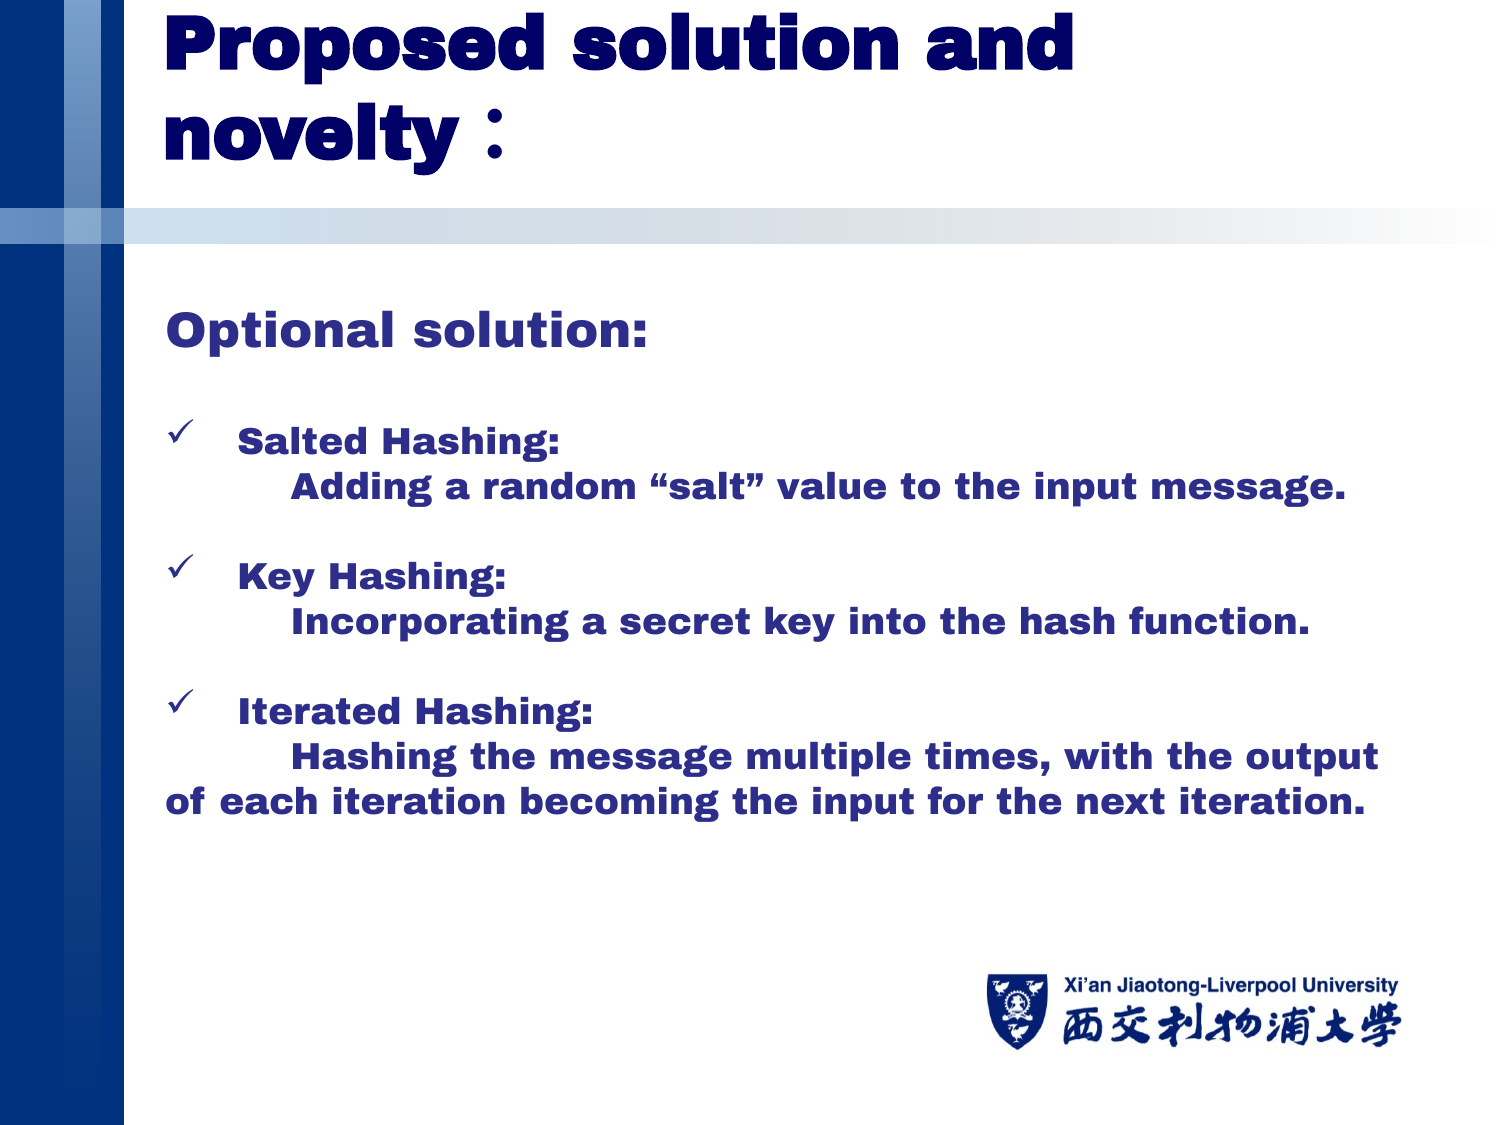

# Proposed solution and novelty：
Optional solution:

  Salted Hashing:
          Adding a random “salt” value to the input message.

  Key Hashing:
          Incorporating a secret key into the hash function.

  Iterated Hashing:
          Hashing the message multiple times, with the output of each iteration becoming the input for the next iteration.